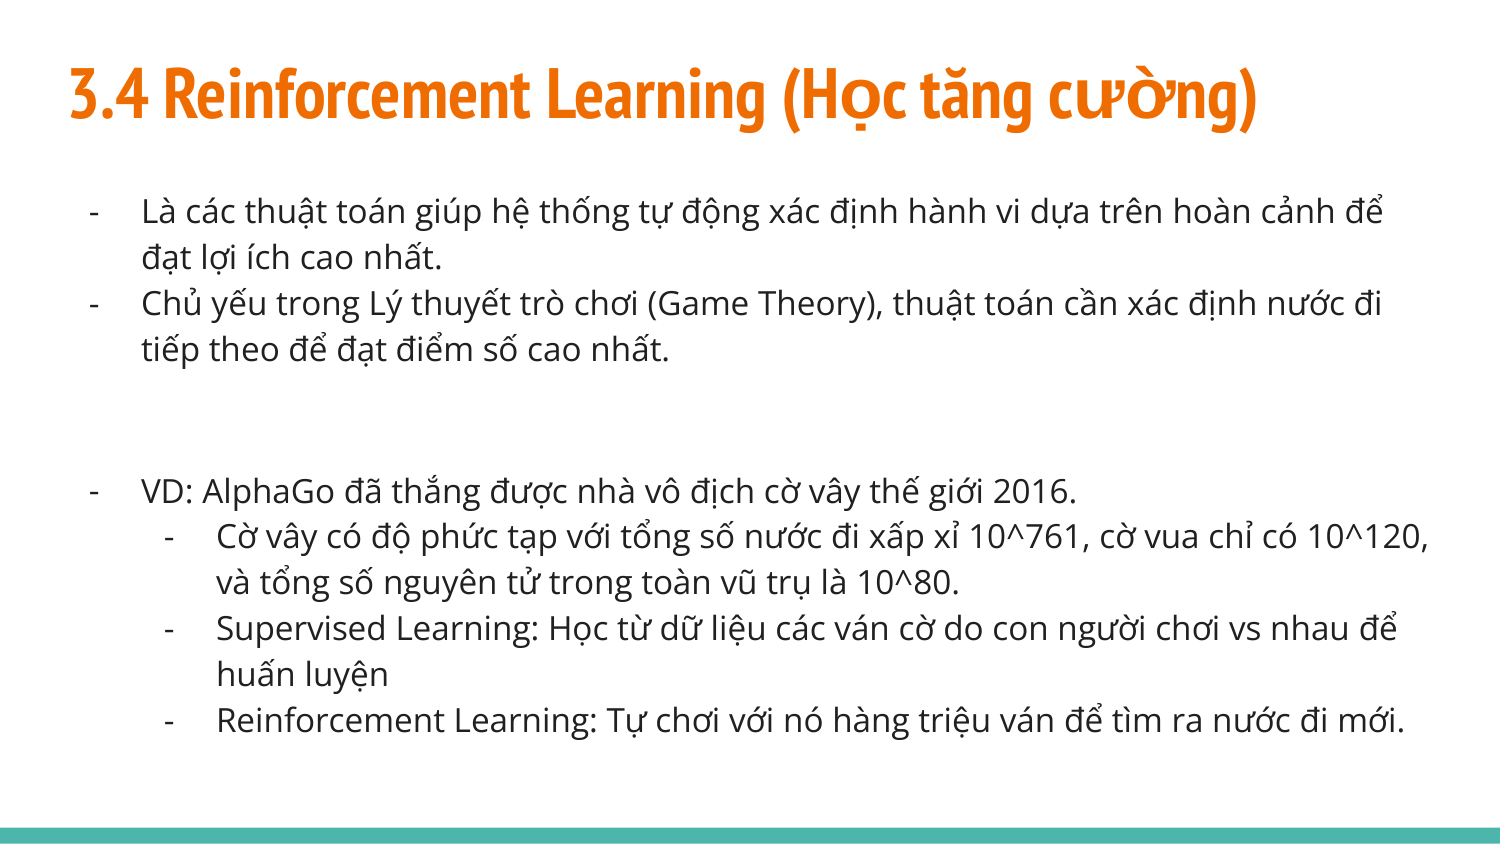

# 3.4 Reinforcement Learning (Học tăng cường)
Là các thuật toán giúp hệ thống tự động xác định hành vi dựa trên hoàn cảnh để đạt lợi ích cao nhất.
Chủ yếu trong Lý thuyết trò chơi (Game Theory), thuật toán cần xác định nước đi tiếp theo để đạt điểm số cao nhất.

VD: AlphaGo đã thắng được nhà vô địch cờ vây thế giới 2016.
Cờ vây có độ phức tạp với tổng số nước đi xấp xỉ 10^761, cờ vua chỉ có 10^120, và tổng số nguyên tử trong toàn vũ trụ là 10^80.
Supervised Learning: Học từ dữ liệu các ván cờ do con người chơi vs nhau để huấn luyện
Reinforcement Learning: Tự chơi với nó hàng triệu ván để tìm ra nước đi mới.